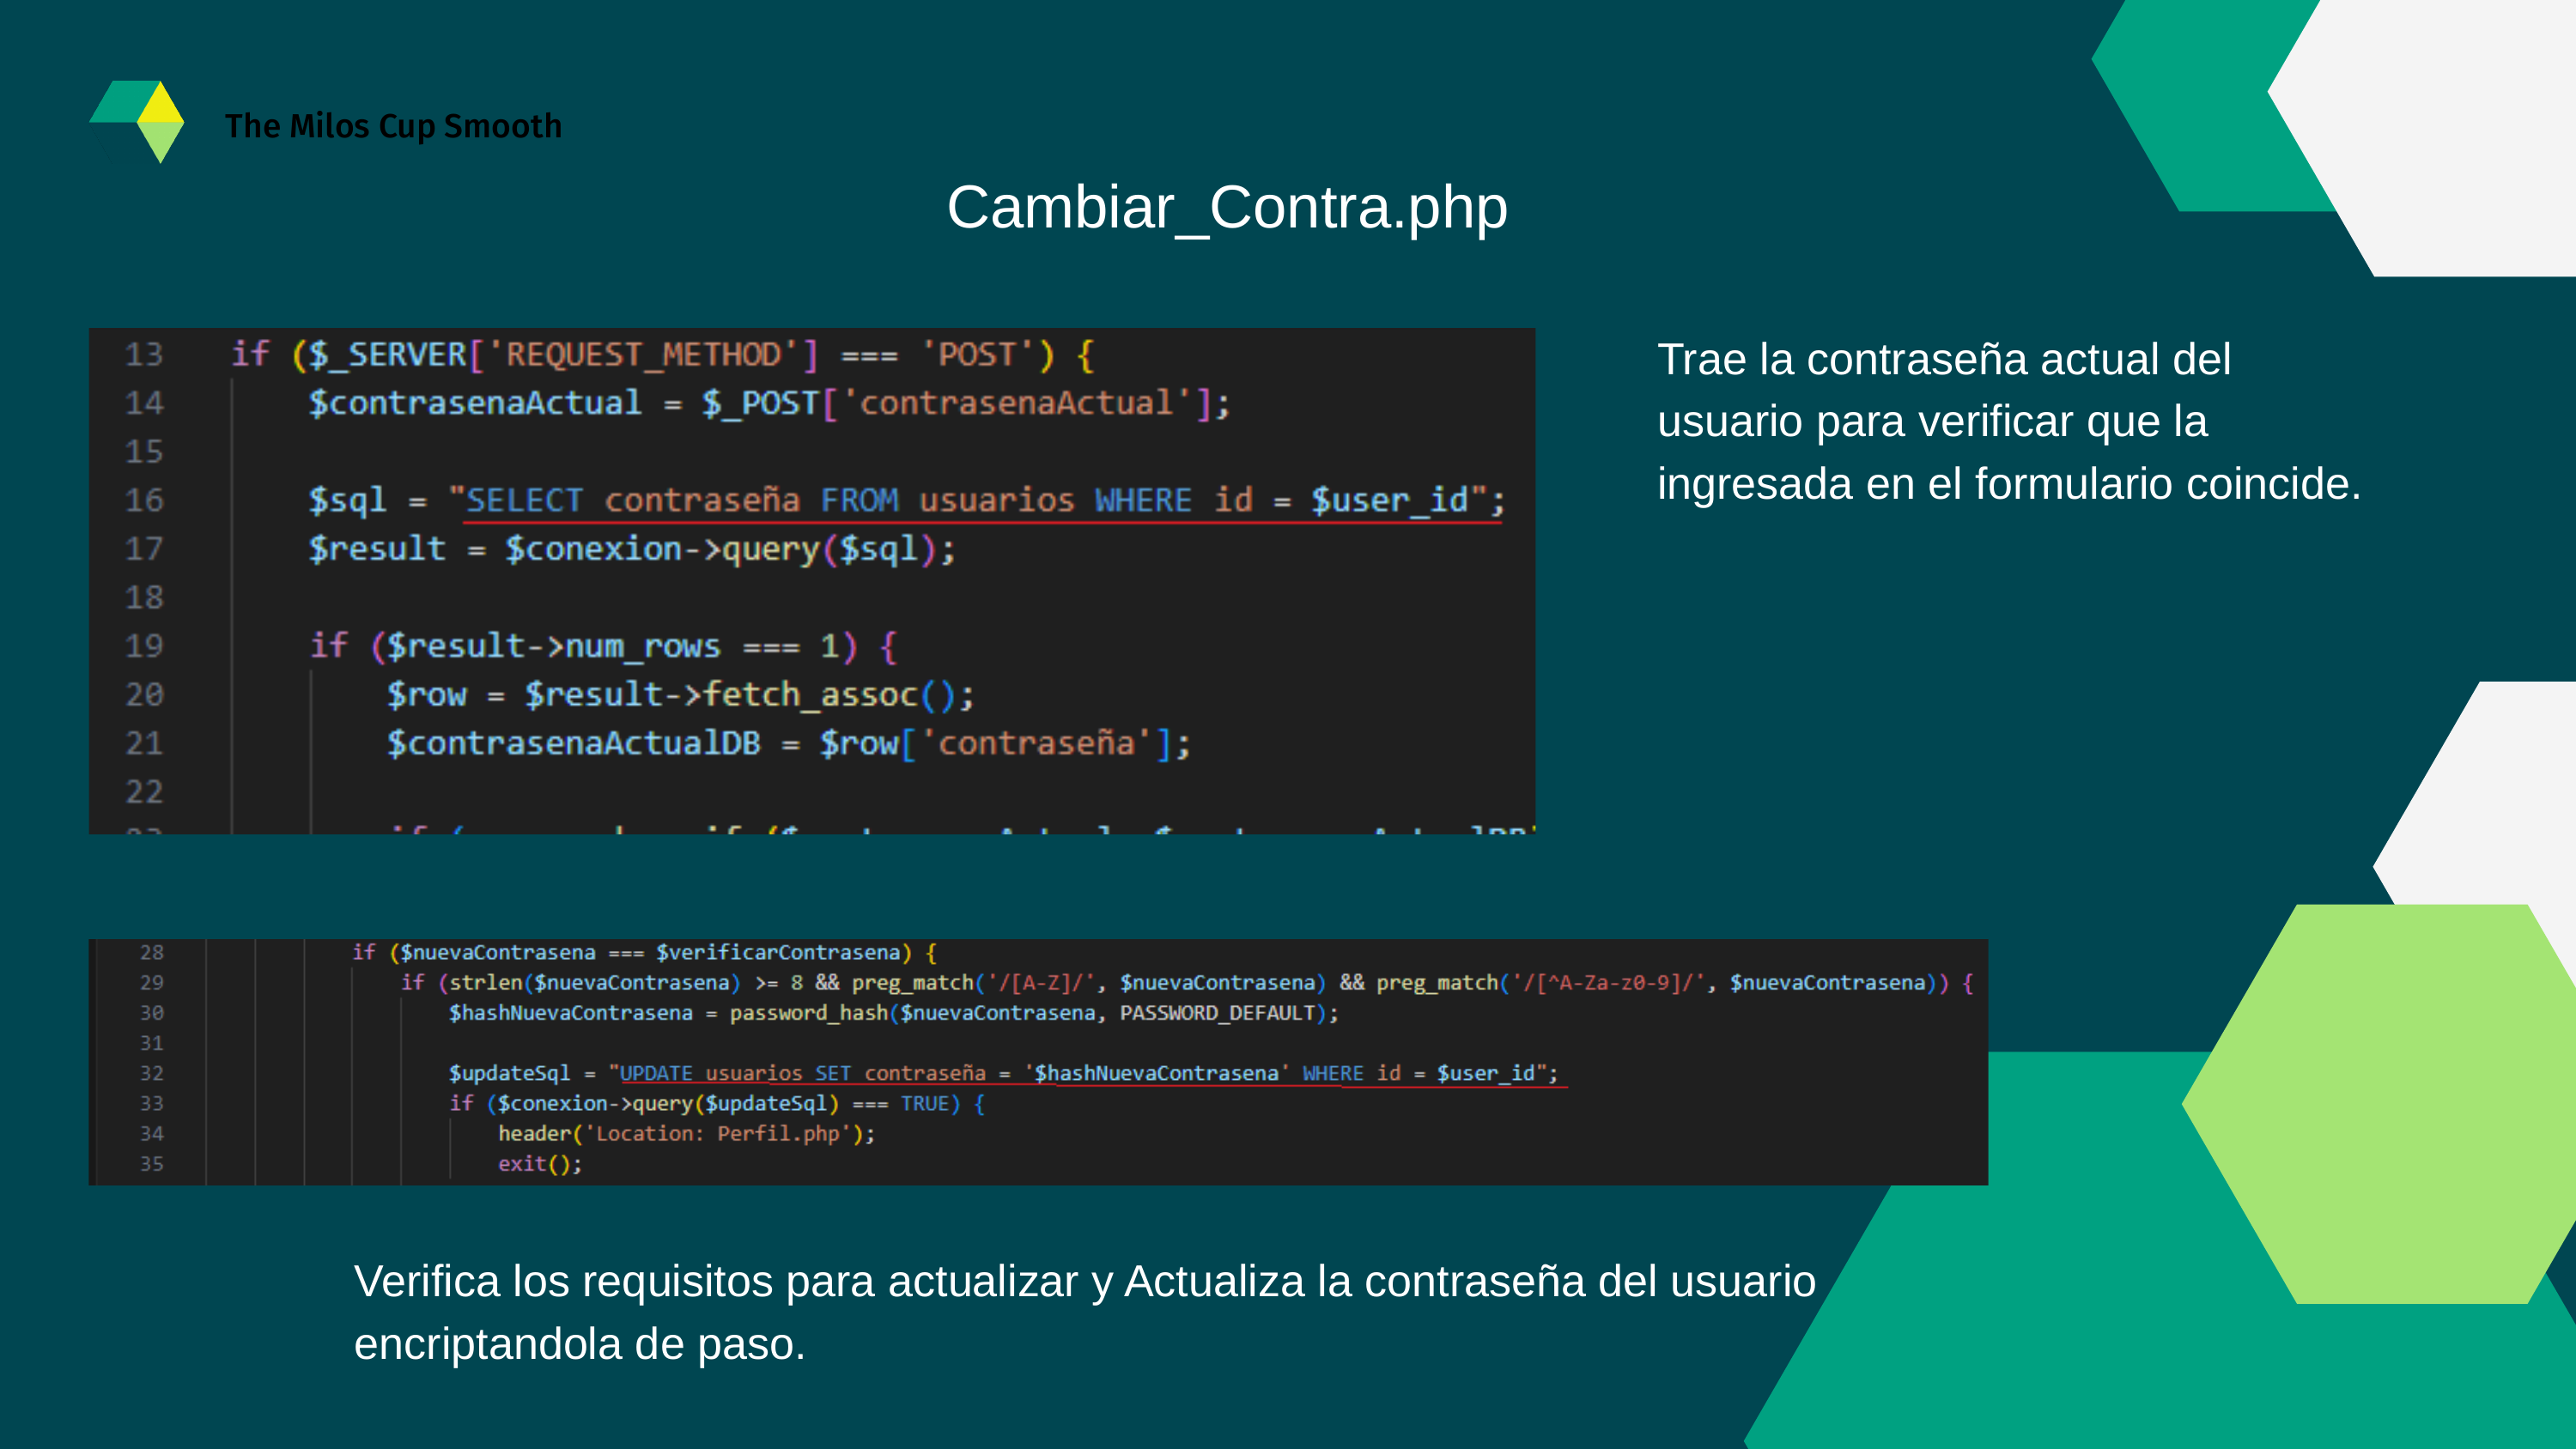

The Milos Cup Smooth
Cambiar_Contra.php
Trae la contraseña actual del usuario para verificar que la ingresada en el formulario coincide.

Verifica los requisitos para actualizar y Actualiza la contraseña del usuario encriptandola de paso.